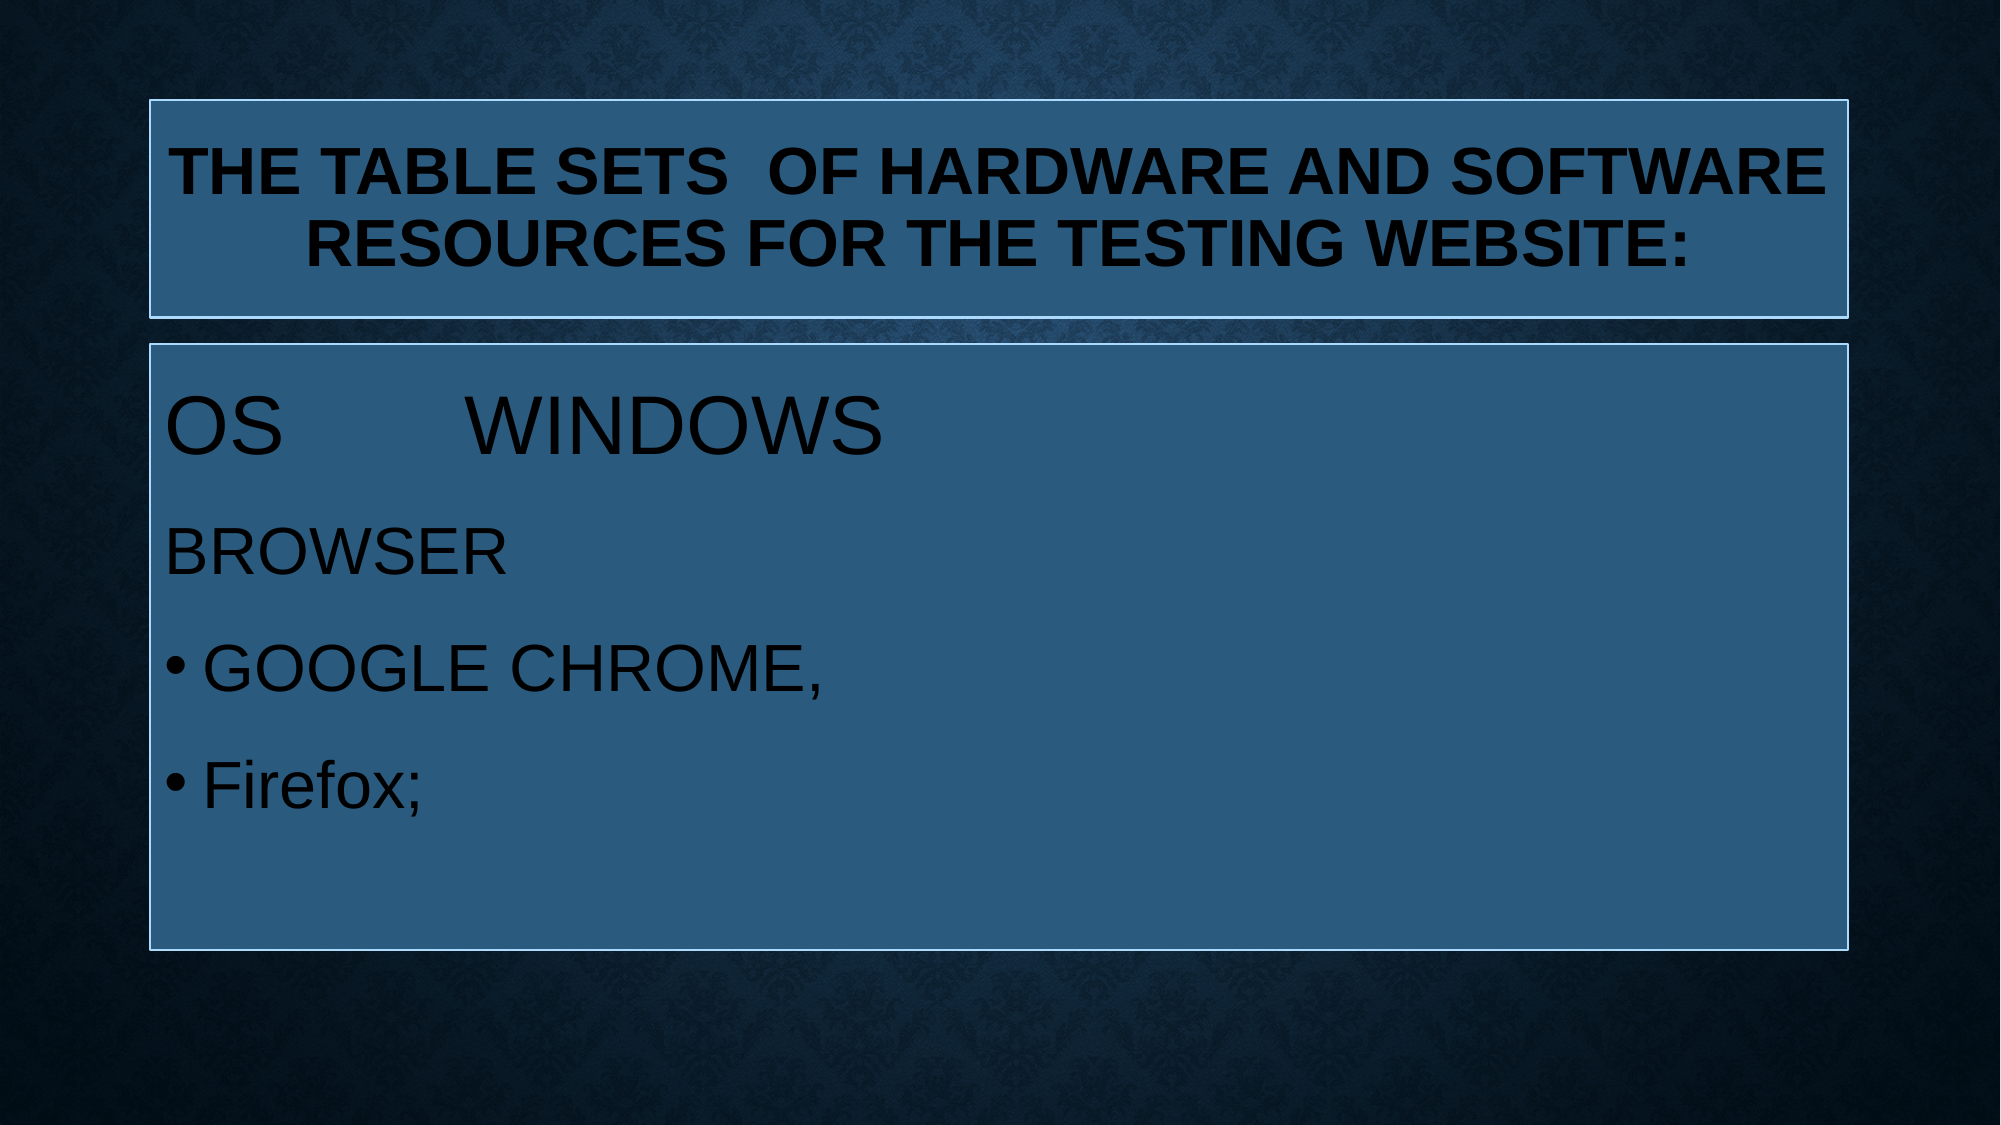

# The table sets  of hardware and software resources for the testing Website:
OS  	WINDOWS
BROWSER
GOOGLE CHROME,
Firefox;